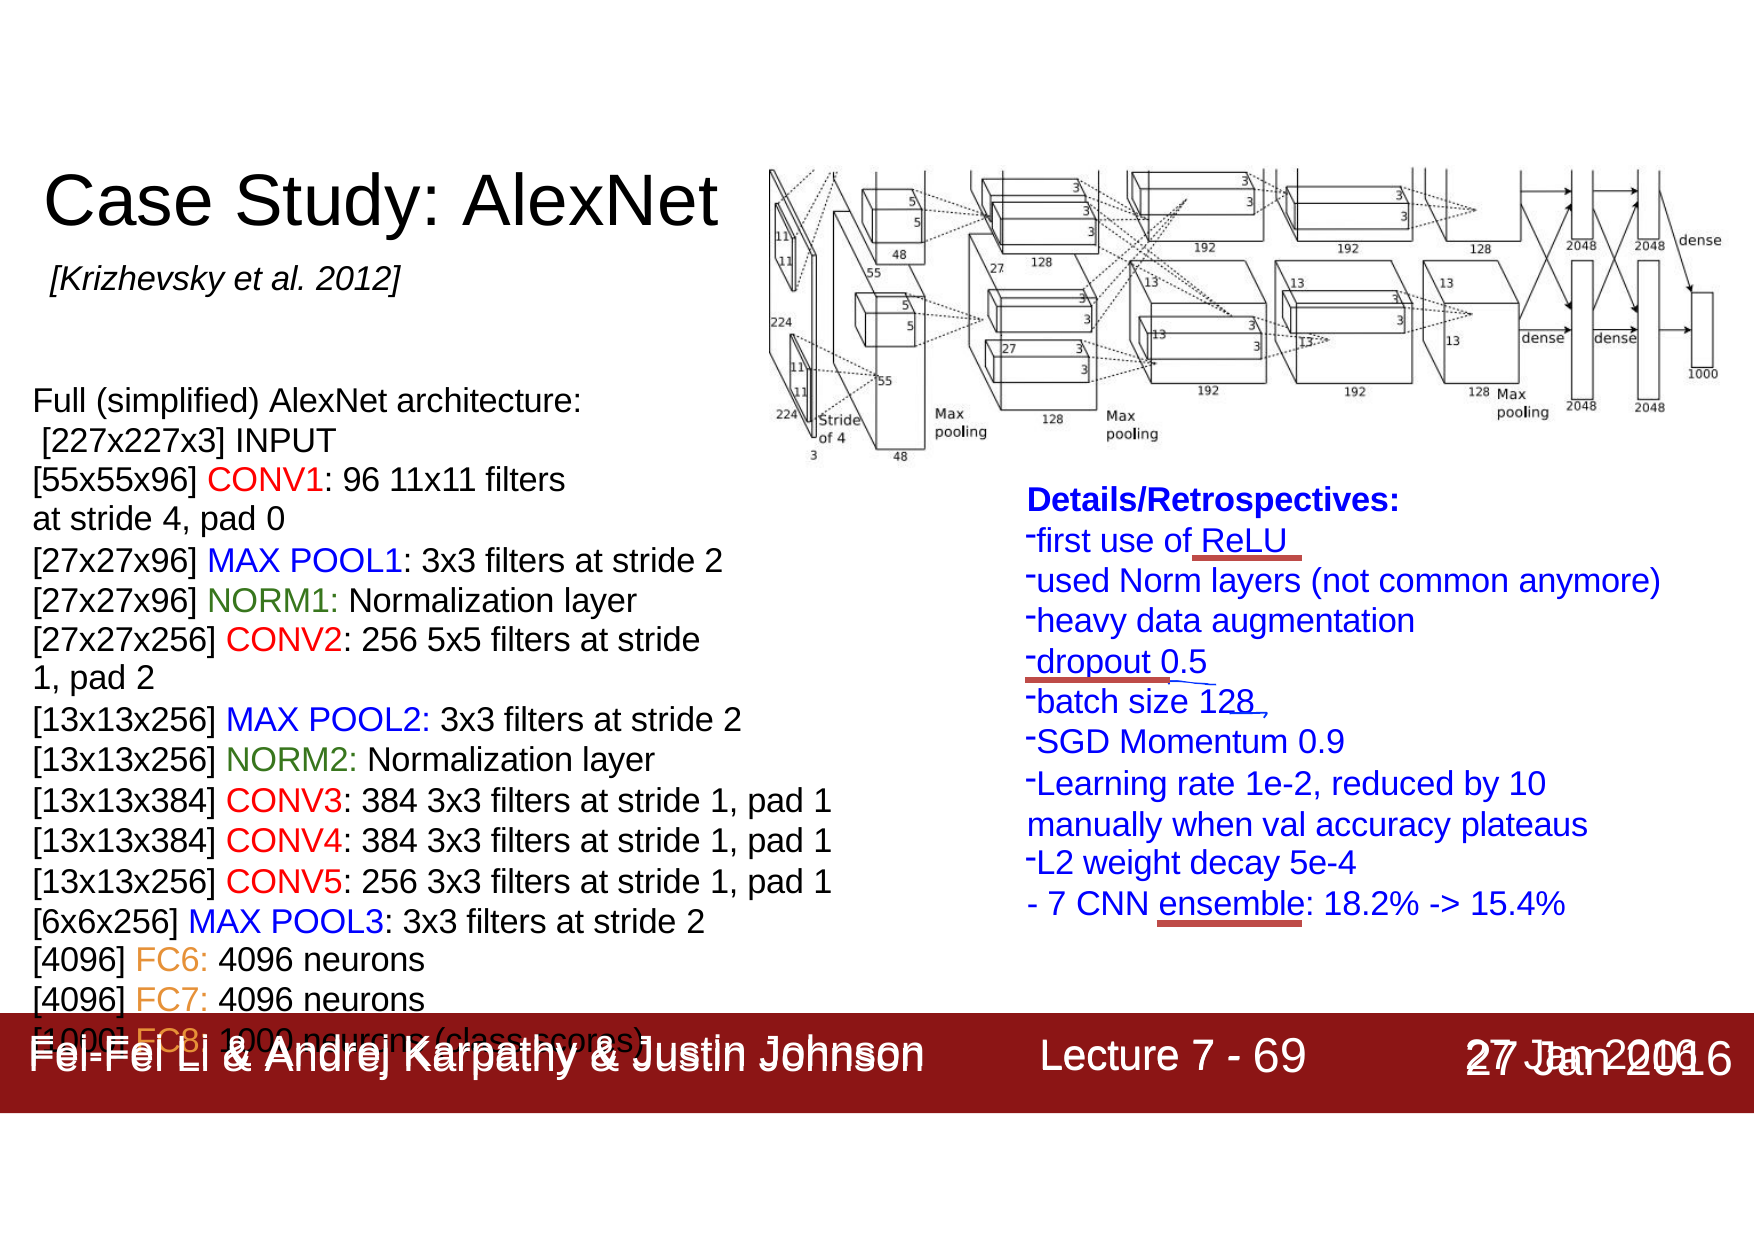

# Case Study: AlexNet
[Krizhevsky et al. 2012]
Full (simplified) AlexNet architecture:  [227x227x3] INPUT
[55x55x96] CONV1: 96 11x11 filters at stride 4, pad 0
[27x27x96] MAX POOL1: 3x3 filters at stride 2  [27x27x96] NORM1: Normalization layer
[27x27x256] CONV2: 256 5x5 filters at stride 1, pad 2
[13x13x256] MAX POOL2: 3x3 filters at stride 2  [13x13x256] NORM2: Normalization layer  [13x13x384] CONV3: 384 3x3 filters at stride 1, pad 1  [13x13x384] CONV4: 384 3x3 filters at stride 1, pad 1  [13x13x256] CONV5: 256 3x3 filters at stride 1, pad 1  [6x6x256] MAX POOL3: 3x3 filters at stride 2
[4096] FC6: 4096 neurons
[4096] FC7: 4096 neurons
[1000] FC8: 1000 neurons (class scores)
Details/Retrospectives:
first use of ReLU
used Norm layers (not common anymore)
heavy data augmentation
dropout 0.5
batch size 128
SGD Momentum 0.9
Learning rate 1e-2, reduced by 10  manually when val accuracy plateaus
L2 weight decay 5e-4
- 7 CNN ensemble: 18.2% -> 15.4%

Lecture 7 - 69
27 Jan 2016
Fei-Fei Li & Andrej Karpathy & Justin Johnson
Fei-Fei Li & Andrej Karpathy & Justin Johnson	Lecture 7 -	27 Jan 2016